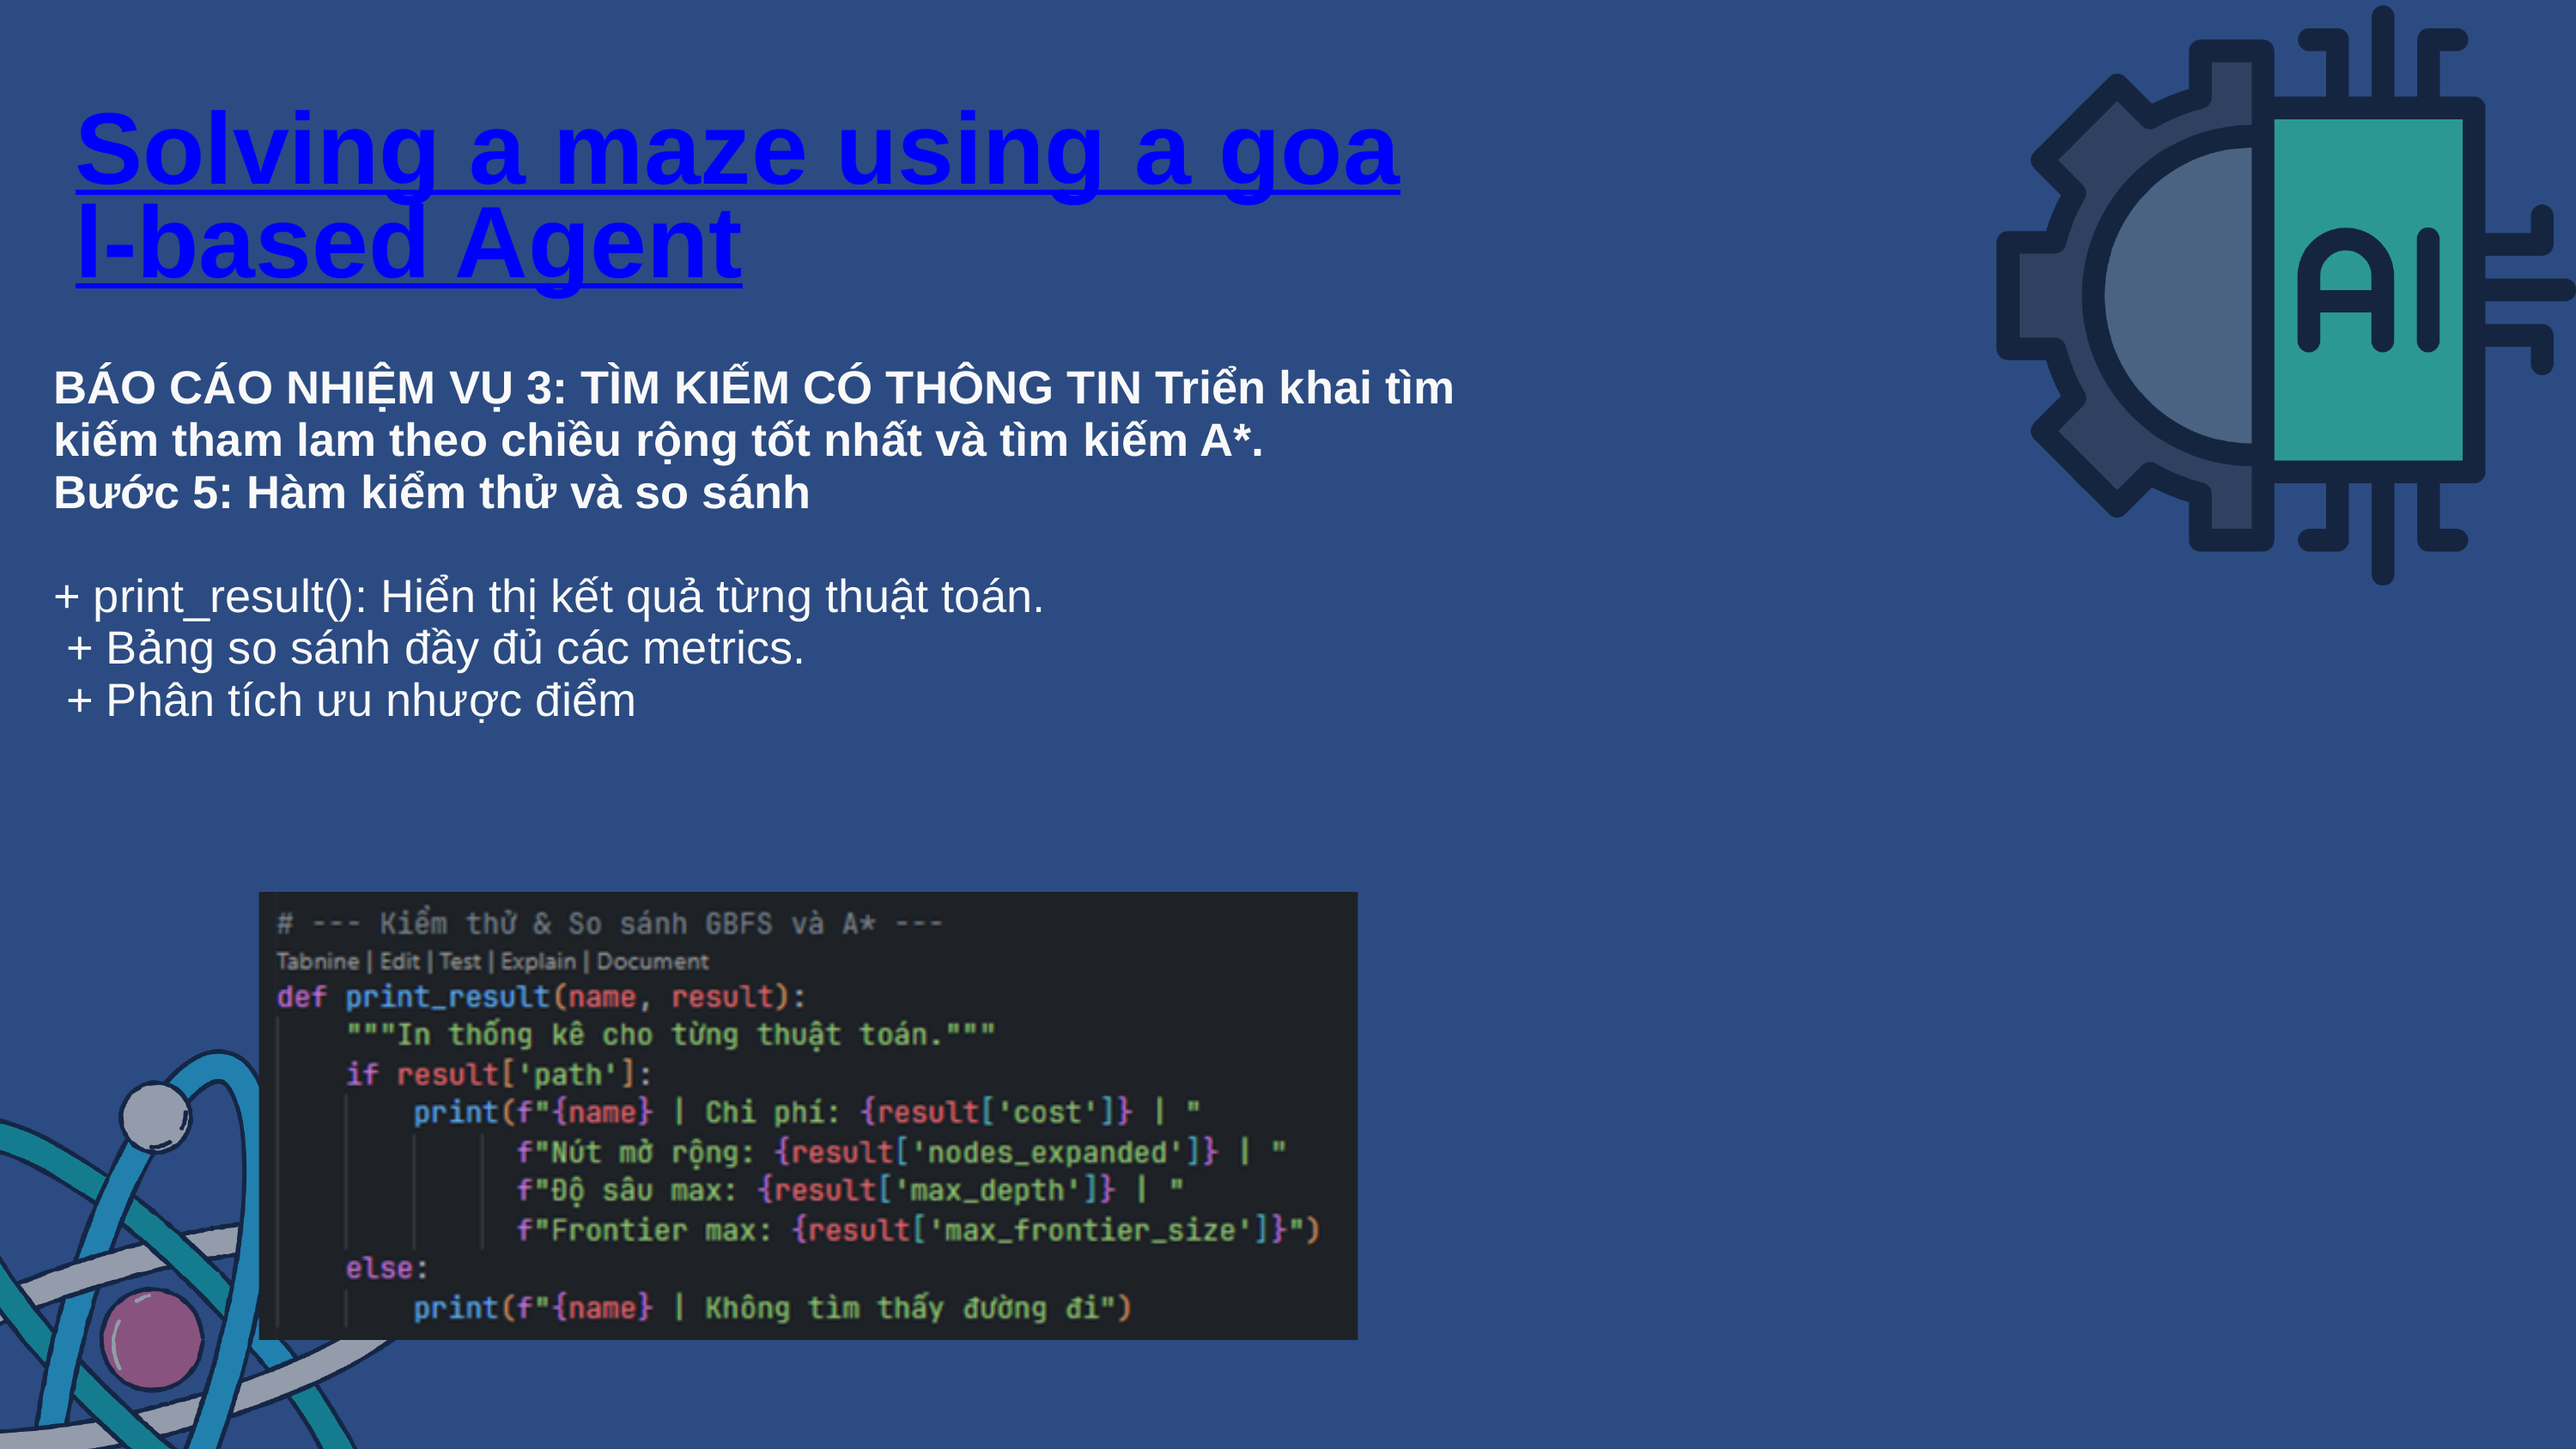

Solving a maze using a goal-based Agent
BÁO CÁO NHIỆM VỤ 3: TÌM KIẾM CÓ THÔNG TIN Triển khai tìm kiếm tham lam theo chiều rộng tốt nhất và tìm kiếm A*.
Bước 5: Hàm kiểm thử và so sánh

+ print_result(): Hiển thị kết quả từng thuật toán.
 + Bảng so sánh đầy đủ các metrics.
 + Phân tích ưu nhược điểm